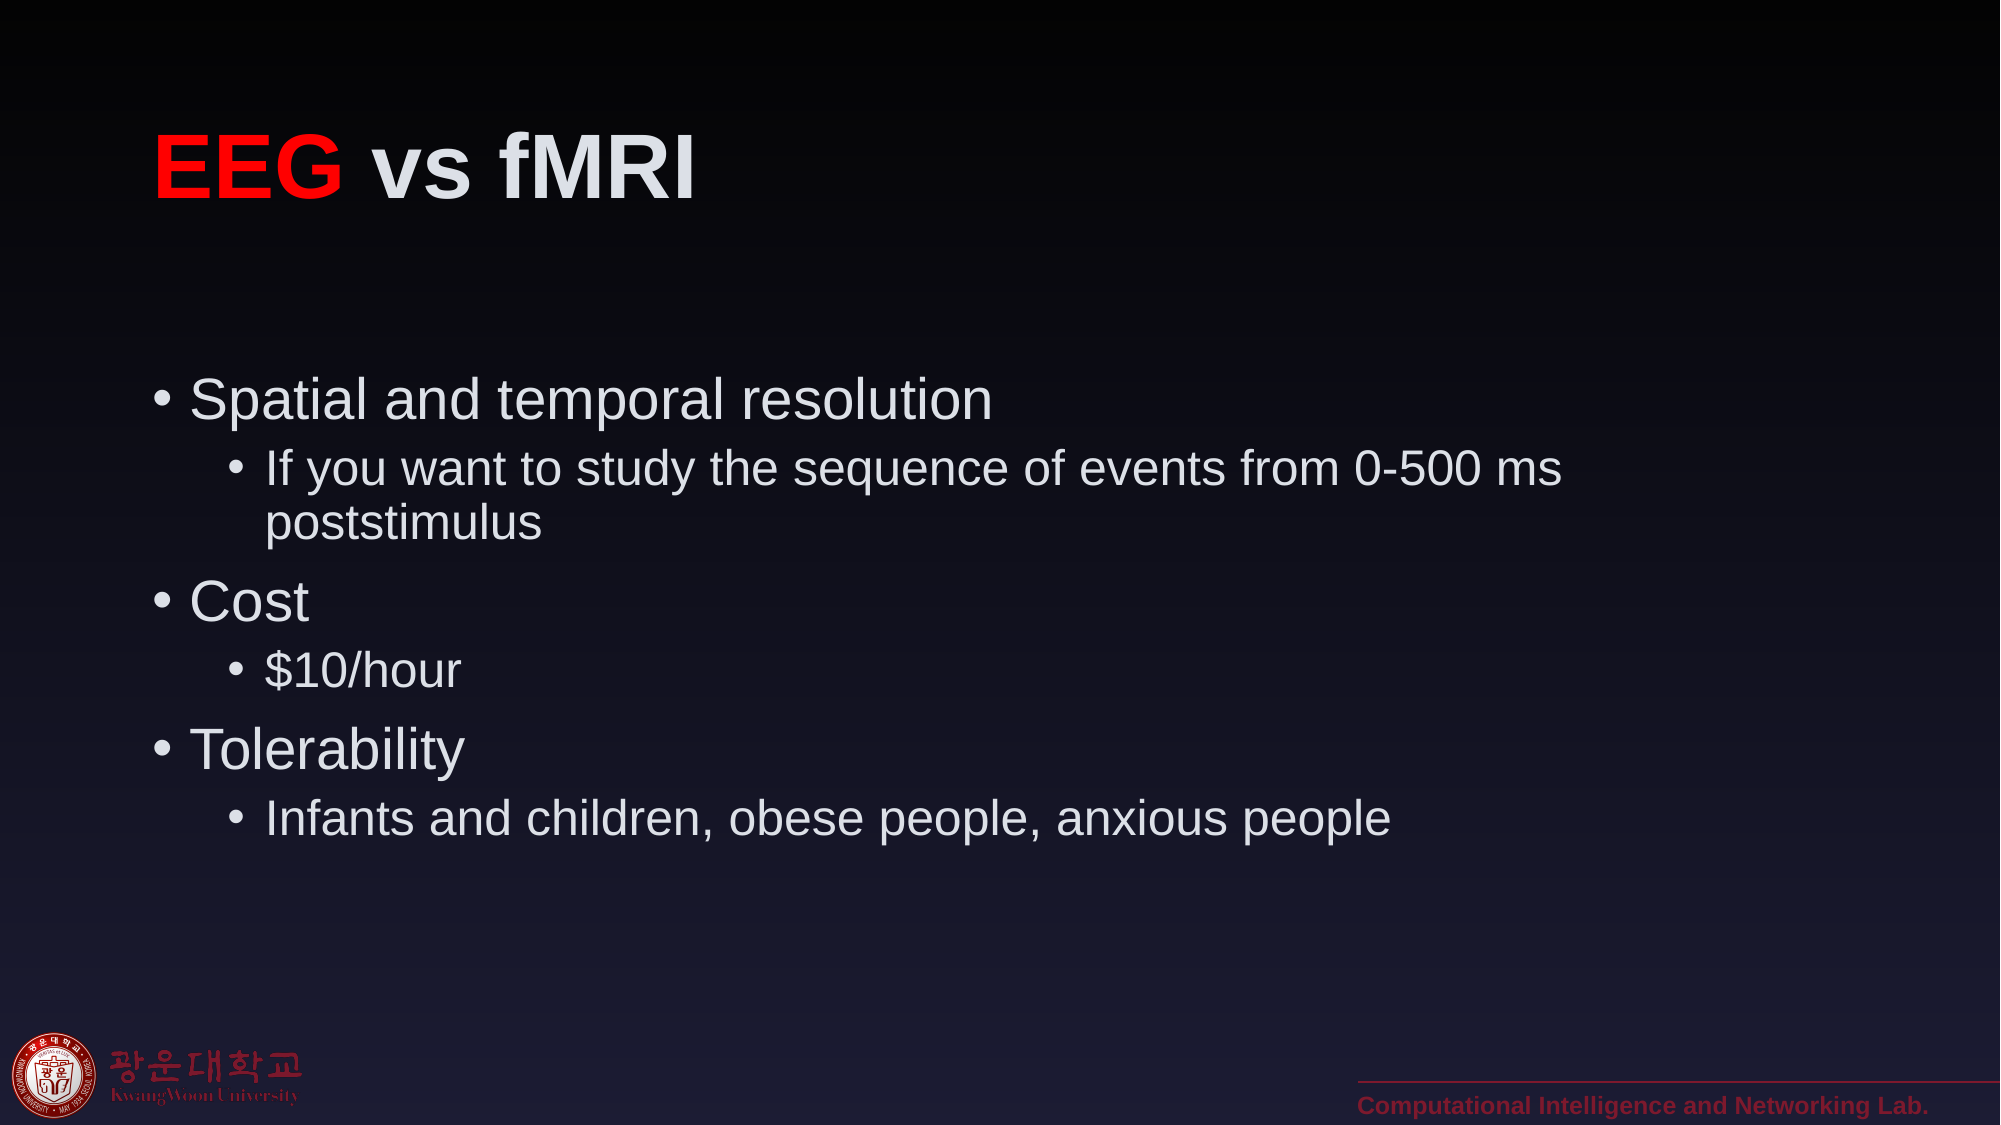

# EEG vs fMRI
Spatial and temporal resolution
If you want to study the sequence of events from 0-500 ms poststimulus
Cost
$10/hour
Tolerability
Infants and children, obese people, anxious people